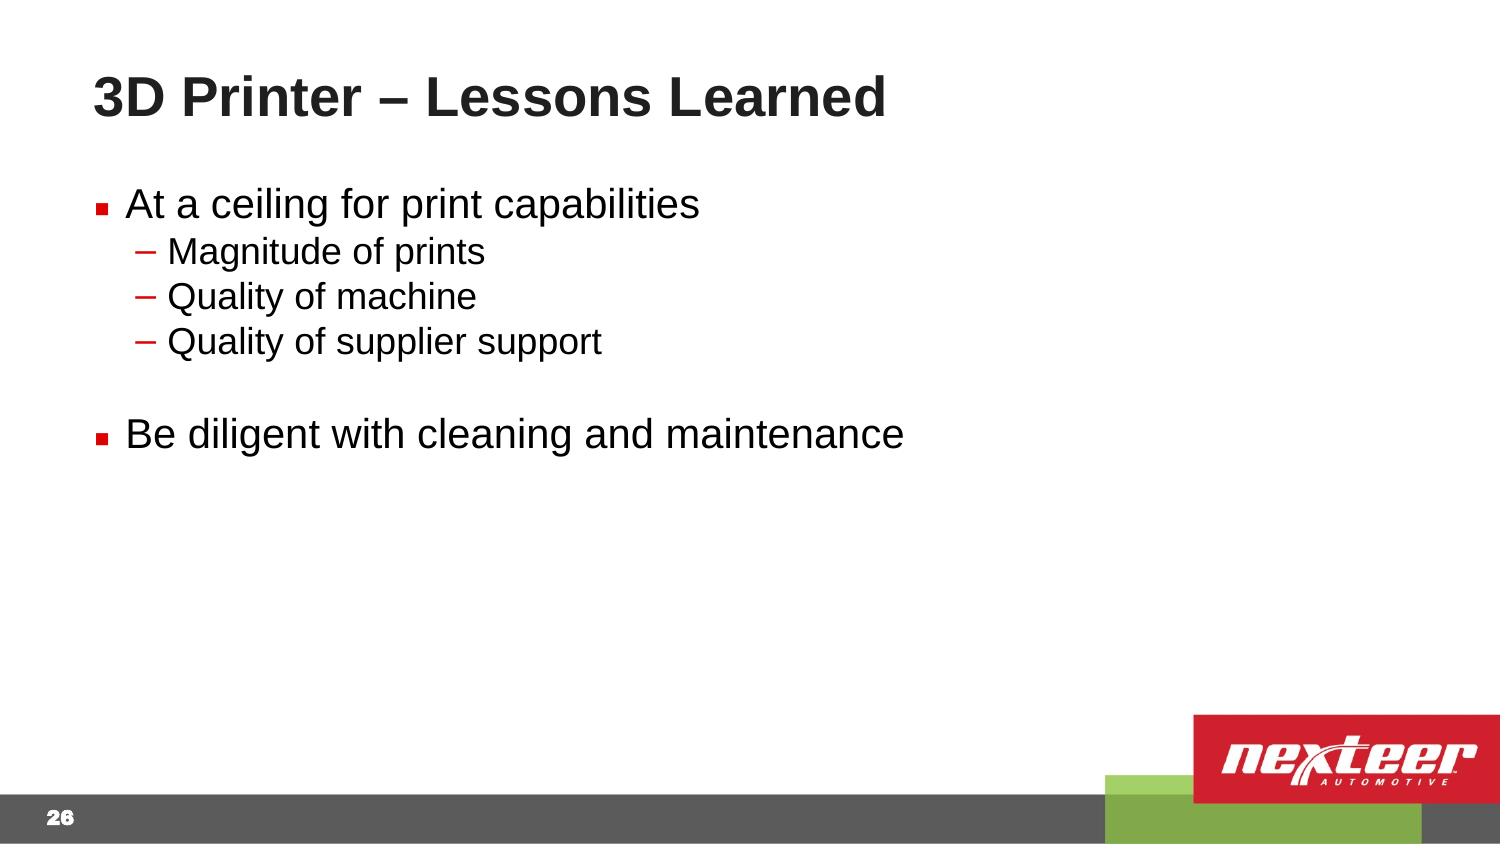

# 3D Printer – Lessons Learned
At a ceiling for print capabilities
Magnitude of prints
Quality of machine
Quality of supplier support

Be diligent with cleaning and maintenance